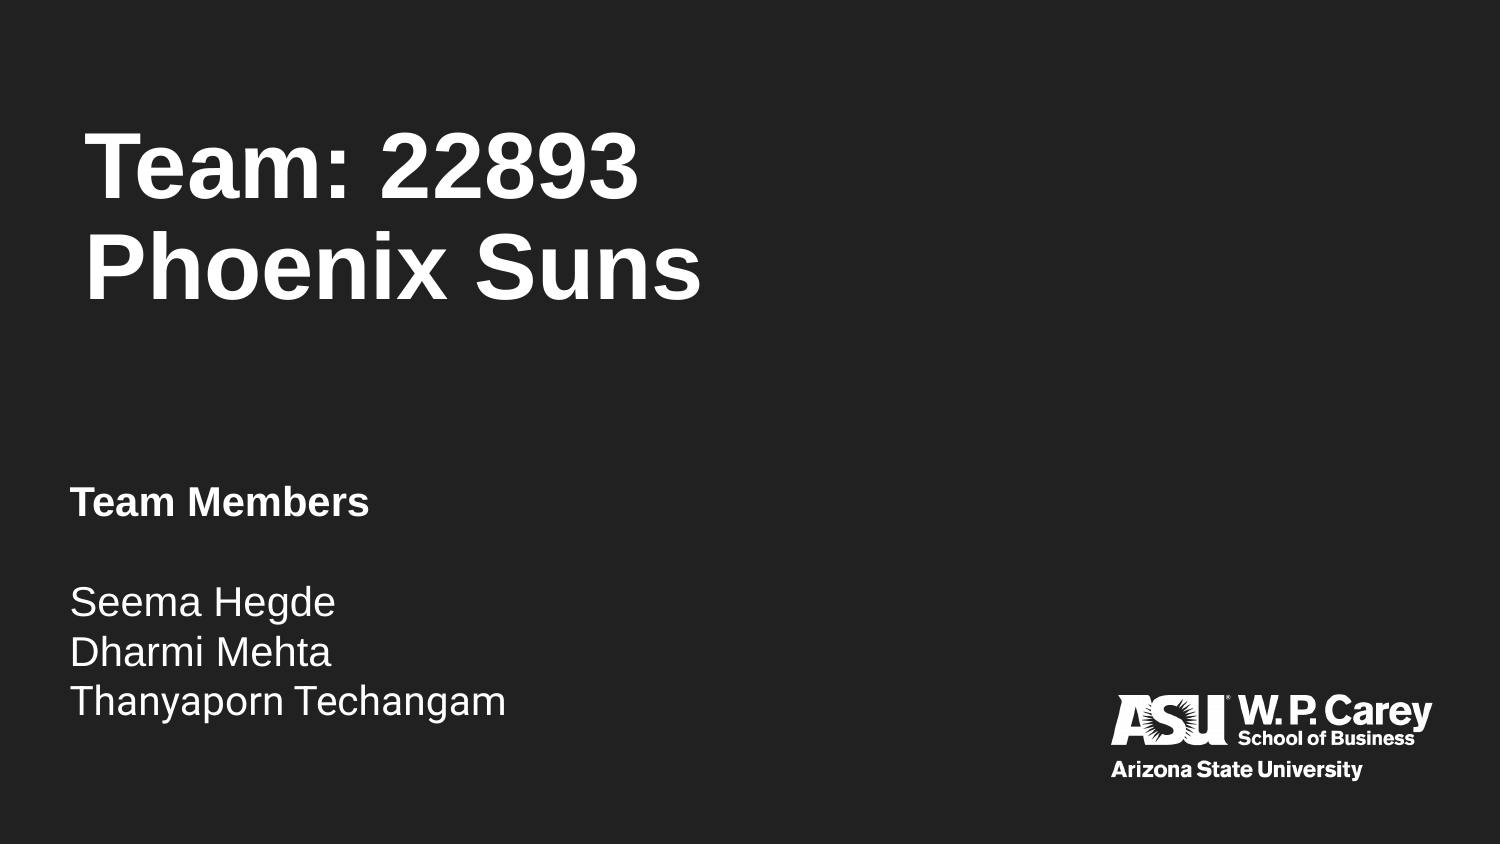

# Team Members

Seema Hegde
Dharmi Mehta
Thanyaporn Techangam

Team: 22893
Phoenix Suns